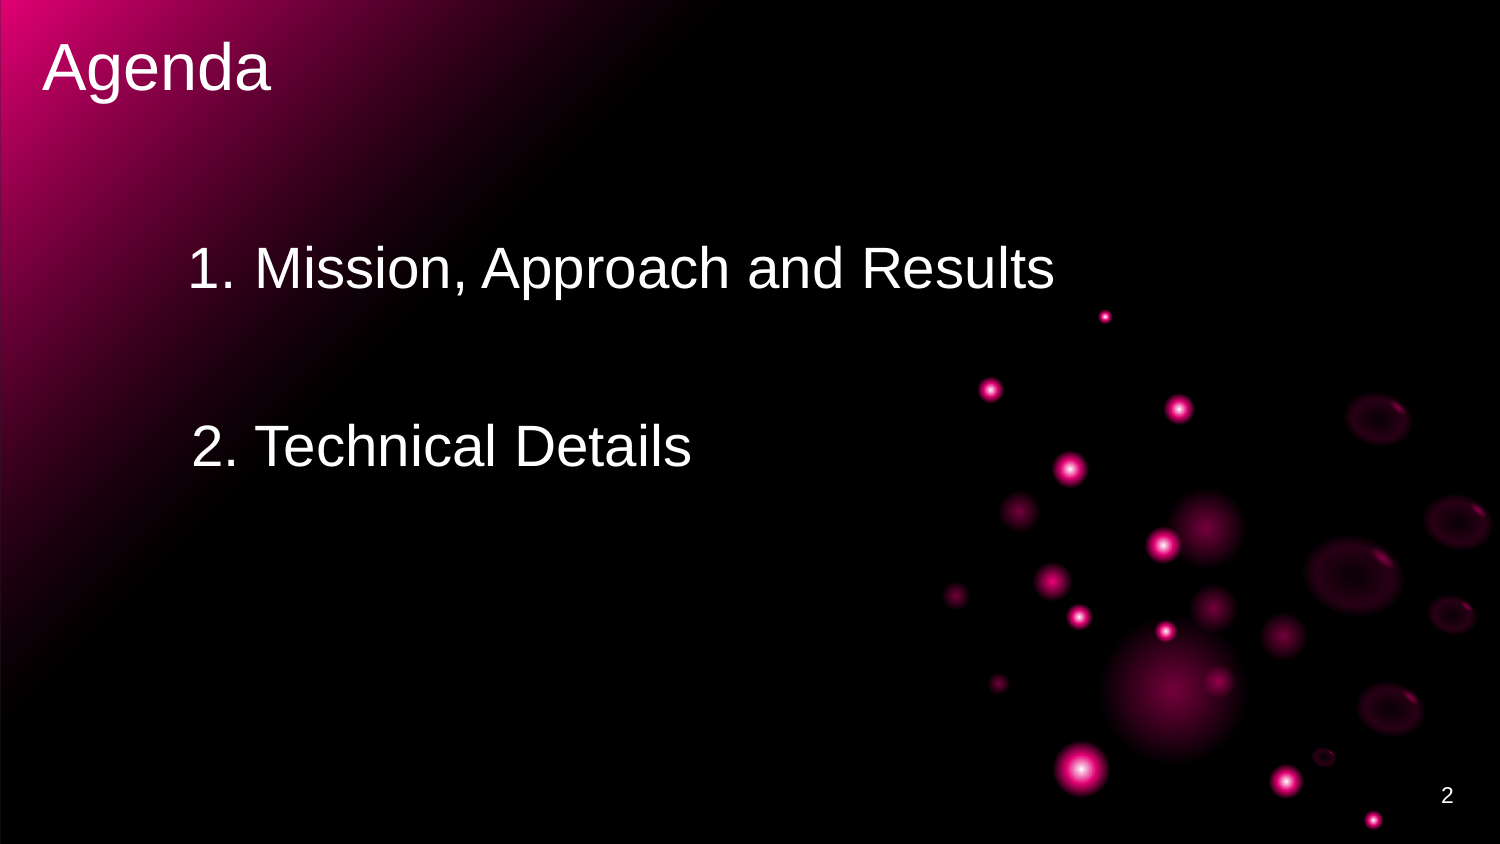

# Agenda
Mission, Approach and Results

Technical Details
2